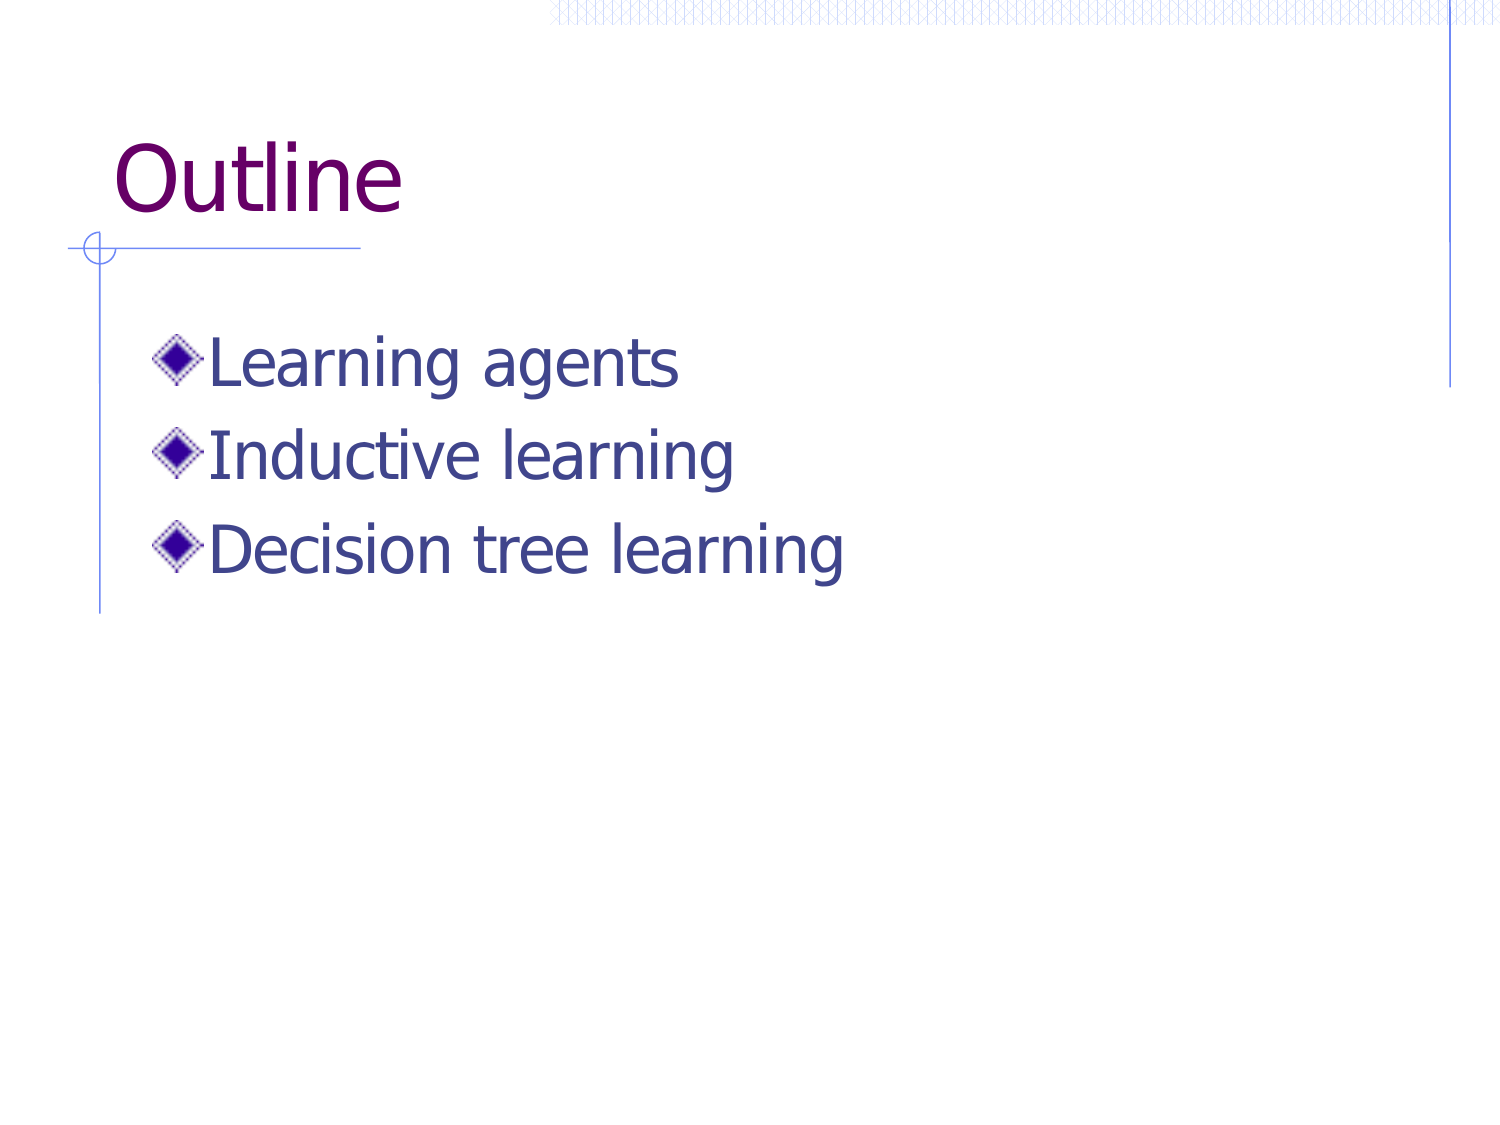

# Outline
Learning agents
Inductive learning
Decision tree learning